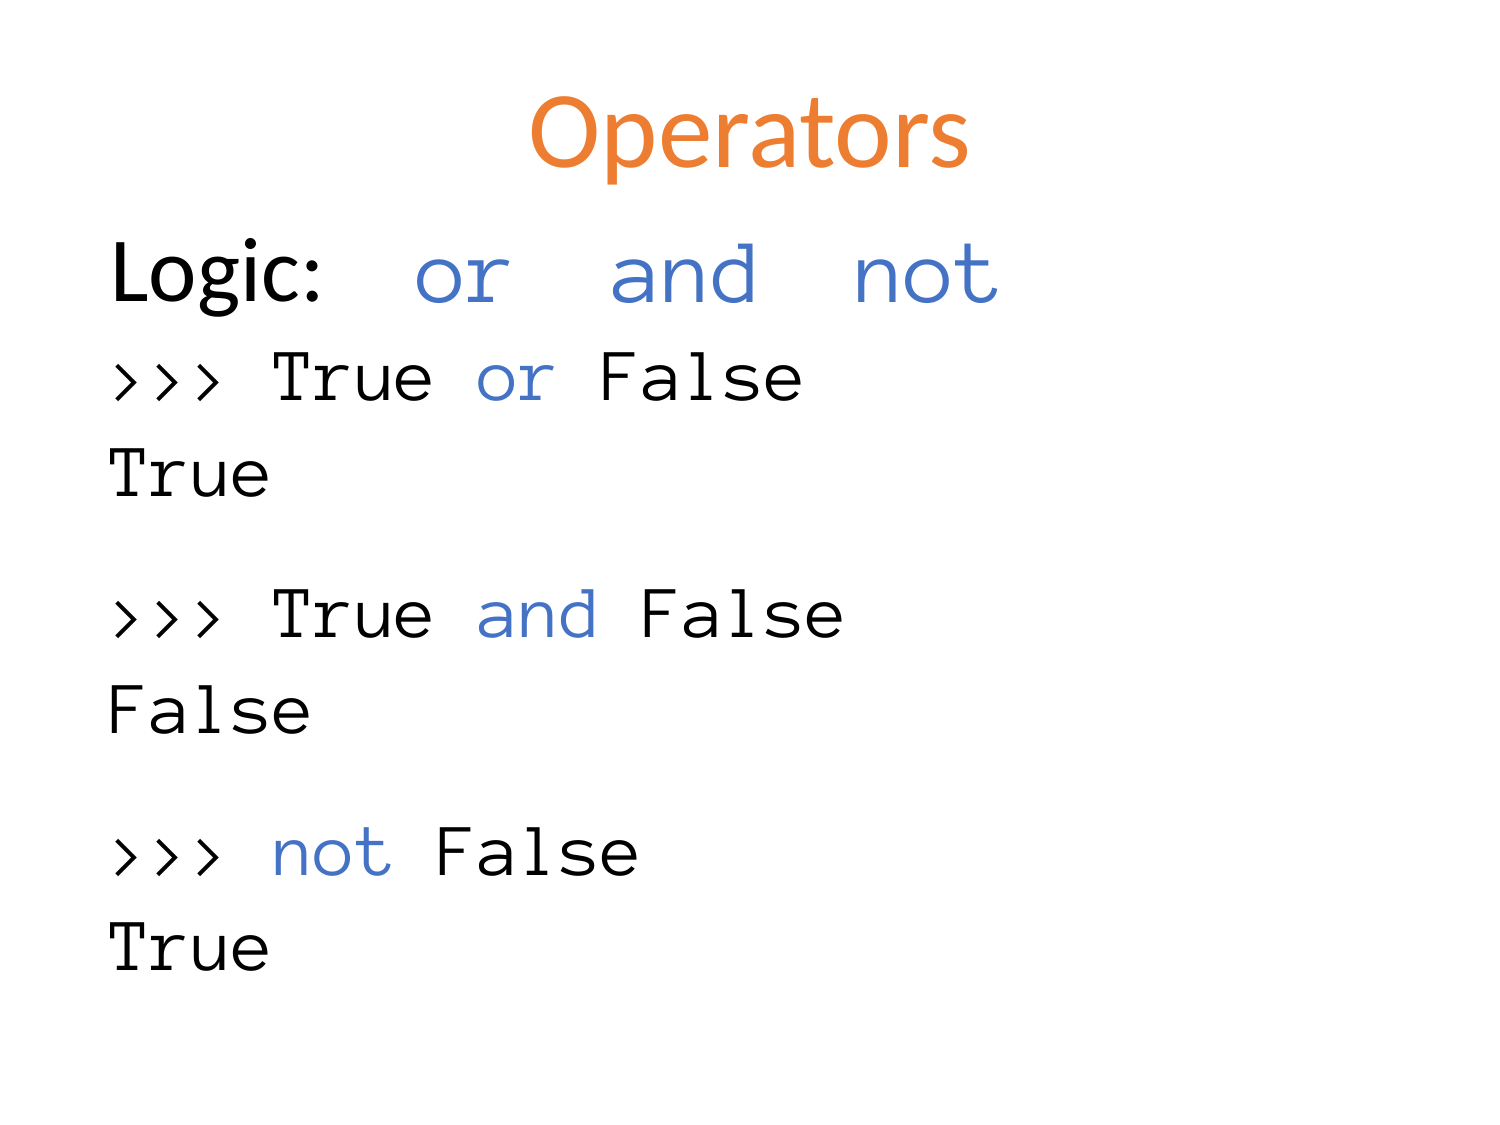

# Operators
or
not
and
Logic:
>>> True or False
True

>>> True and False
False

>>> not False
True